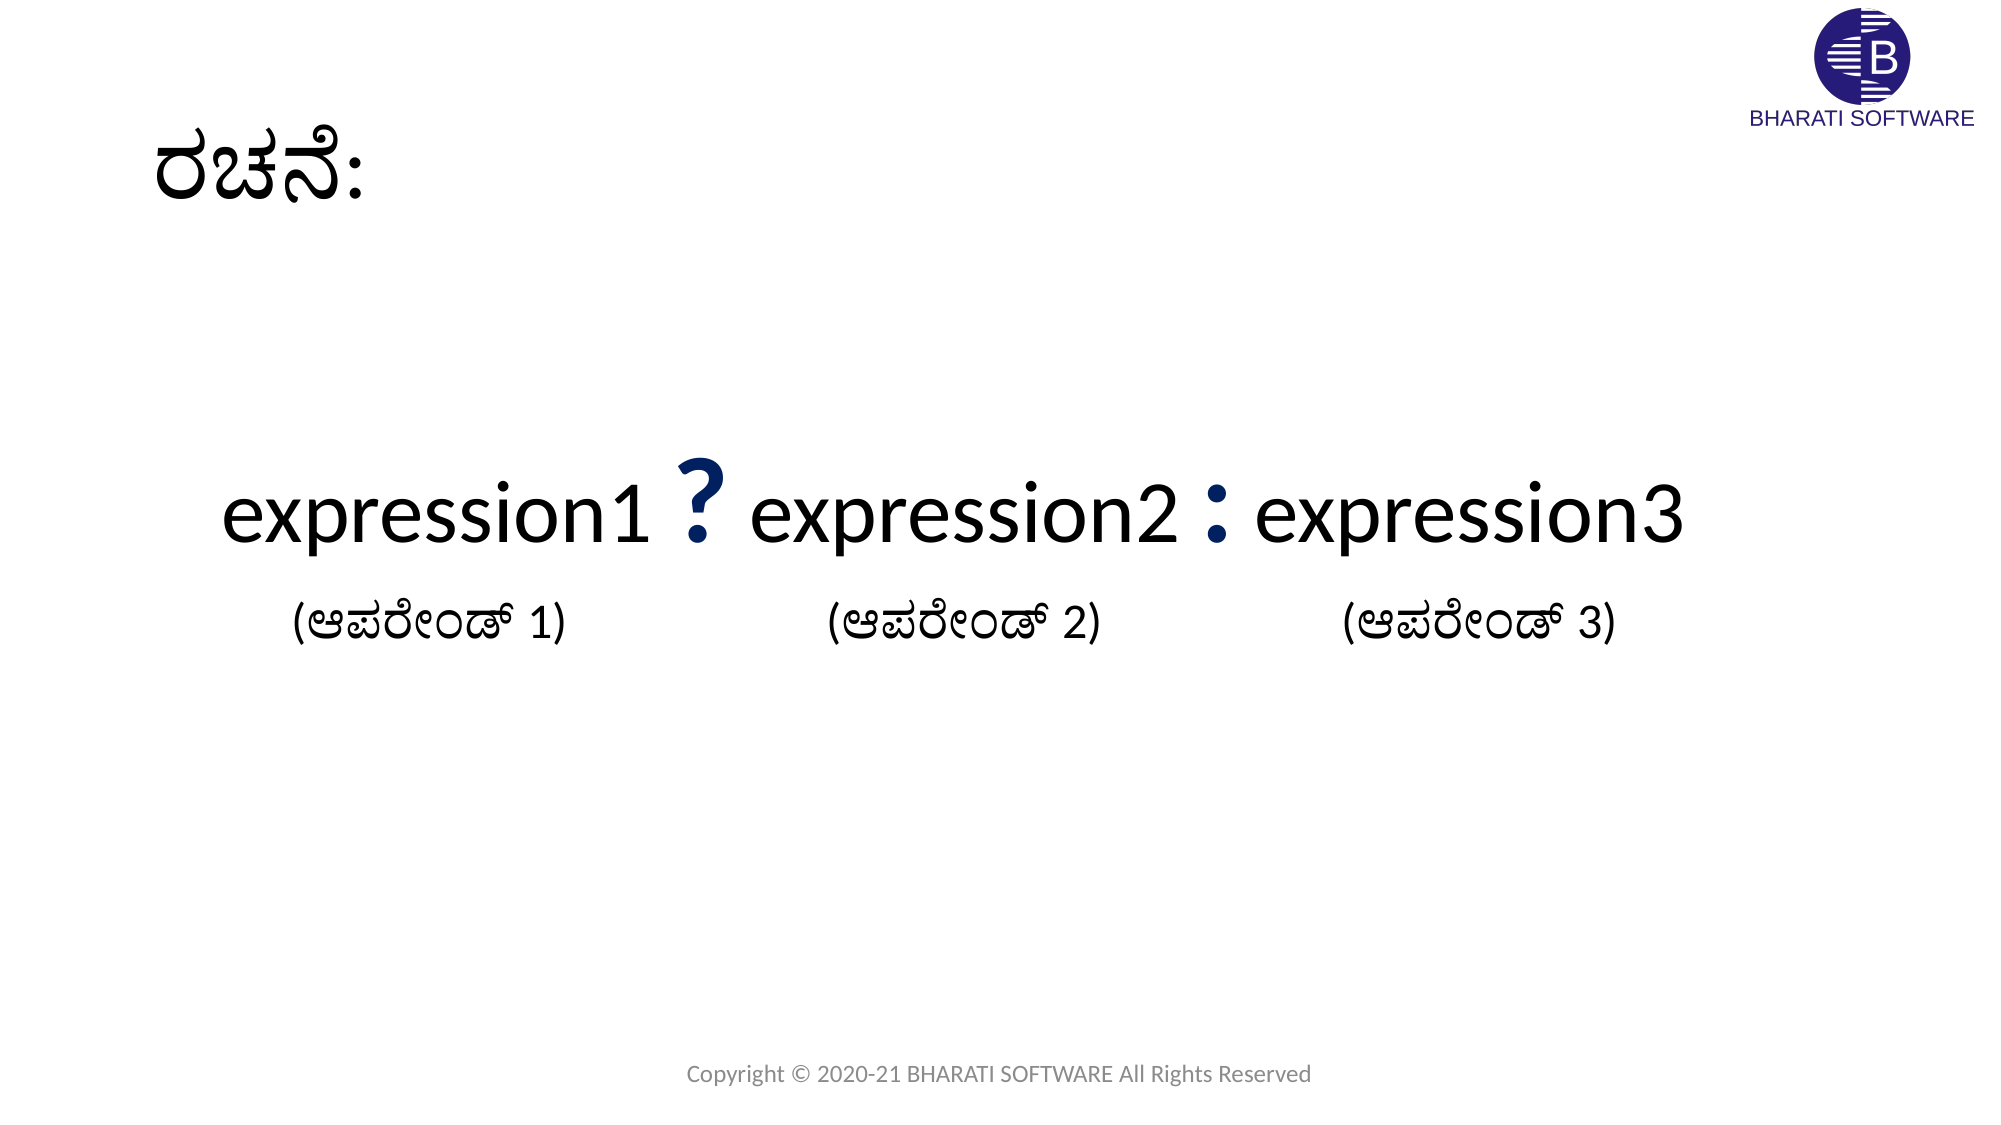

# ರಚನೆ:
expression1 ? expression2 : expression3
(ಆಪರೇಂಡ್ 1)
(ಆಪರೇಂಡ್ 2)
(ಆಪರೇಂಡ್ 3)
Copyright © 2020-21 BHARATI SOFTWARE All Rights Reserved